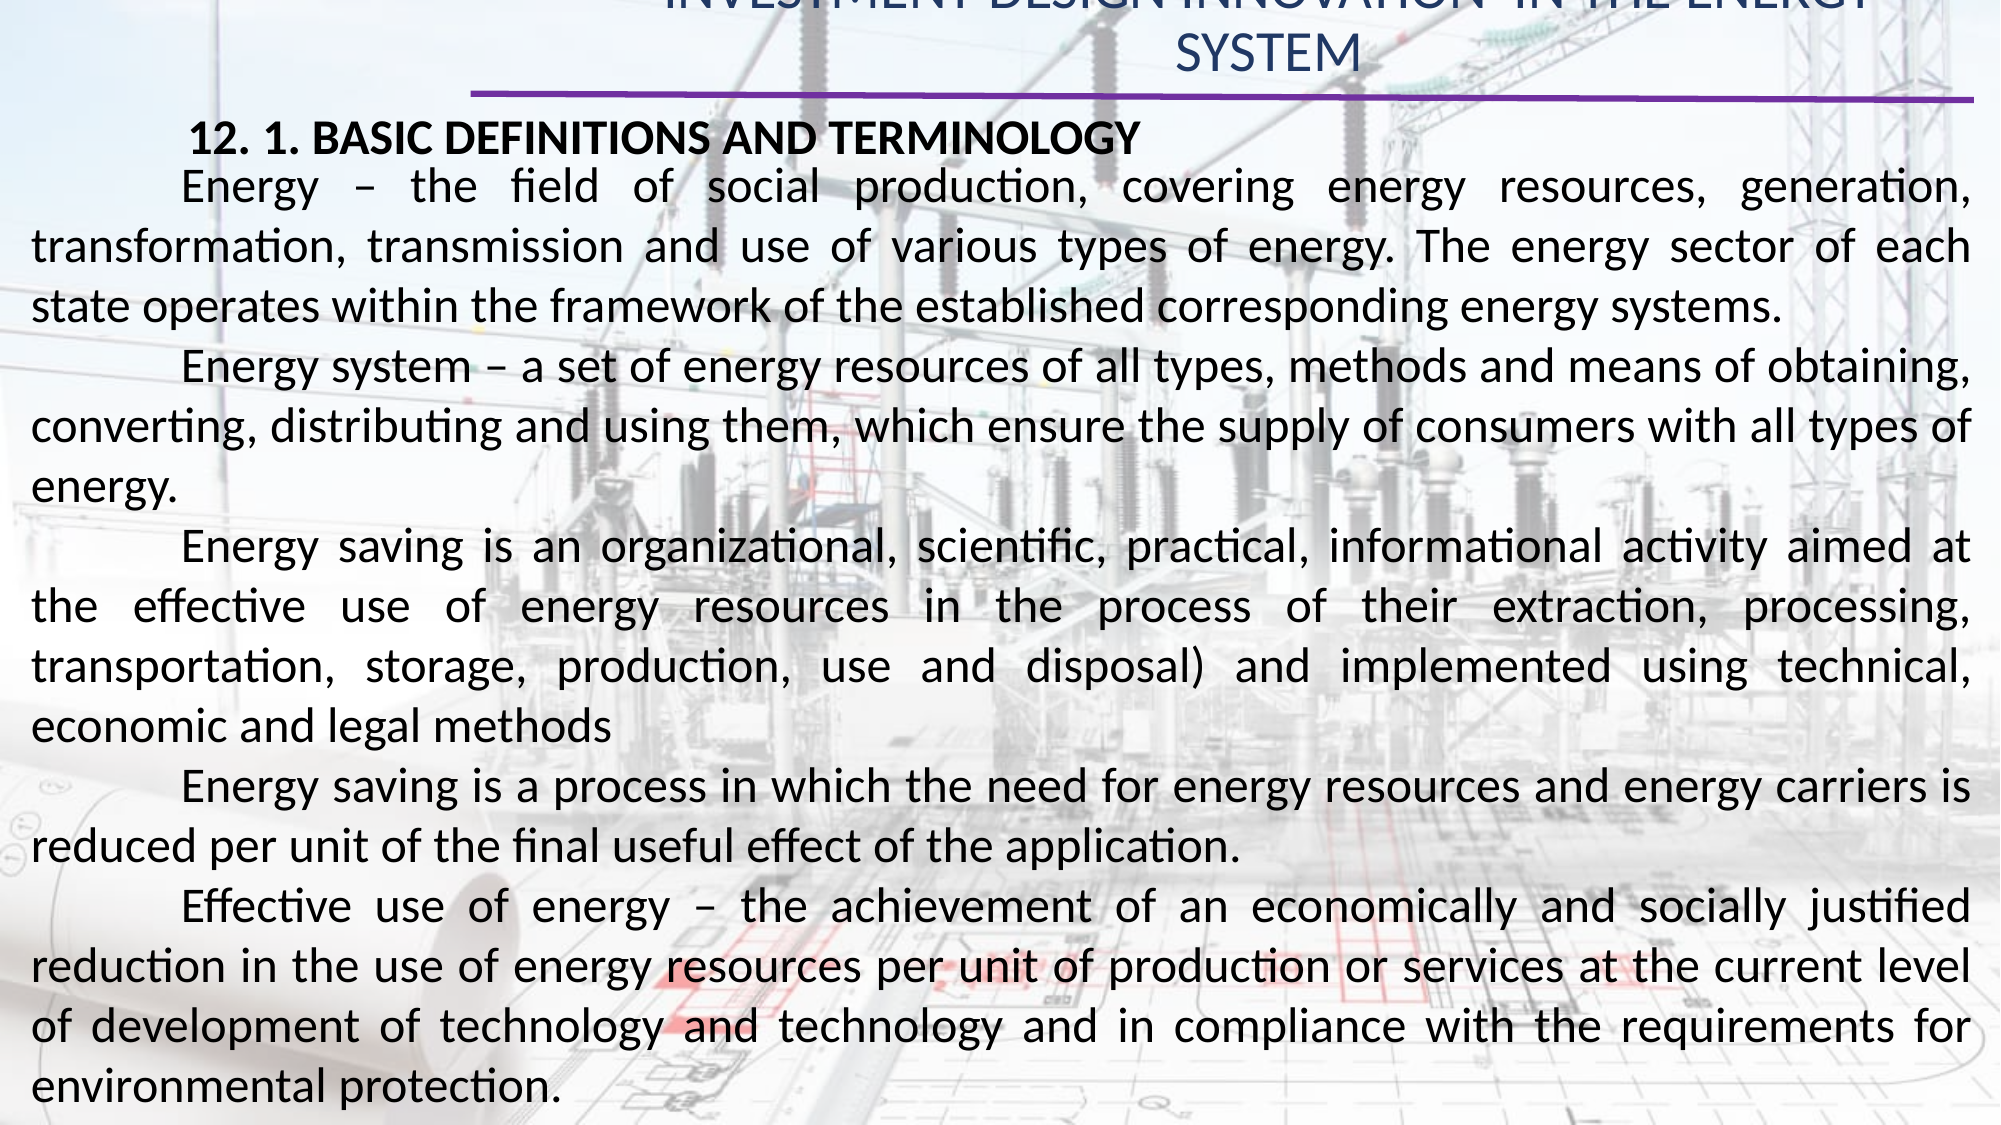

# INVESTMENT DESIGN INNOVATION  IN THE ENERGY SYSTEM
12. 1. BASIC DEFINITIONS AND TERMINOLOGY
	Energy – the field of social production, covering energy resources, generation, transformation, transmission and use of various types of energy. The energy sector of each state operates within the framework of the established corresponding energy systems.
	Energy system – a set of energy resources of all types, methods and means of obtaining, converting, distributing and using them, which ensure the supply of consumers with all types of energy.
	Energy saving is an organizational, scientific, practical, informational activity aimed at the effective use of energy resources in the process of their extraction, processing, transportation, storage, production, use and disposal) and implemented using technical, economic and legal methods
	Energy saving is a process in which the need for energy resources and energy carriers is reduced per unit of the final useful effect of the application.
	Effective use of energy – the achievement of an economically and socially justified reduction in the use of energy resources per unit of production or services at the current level of development of technology and technology and in compliance with the requirements for environmental protection.